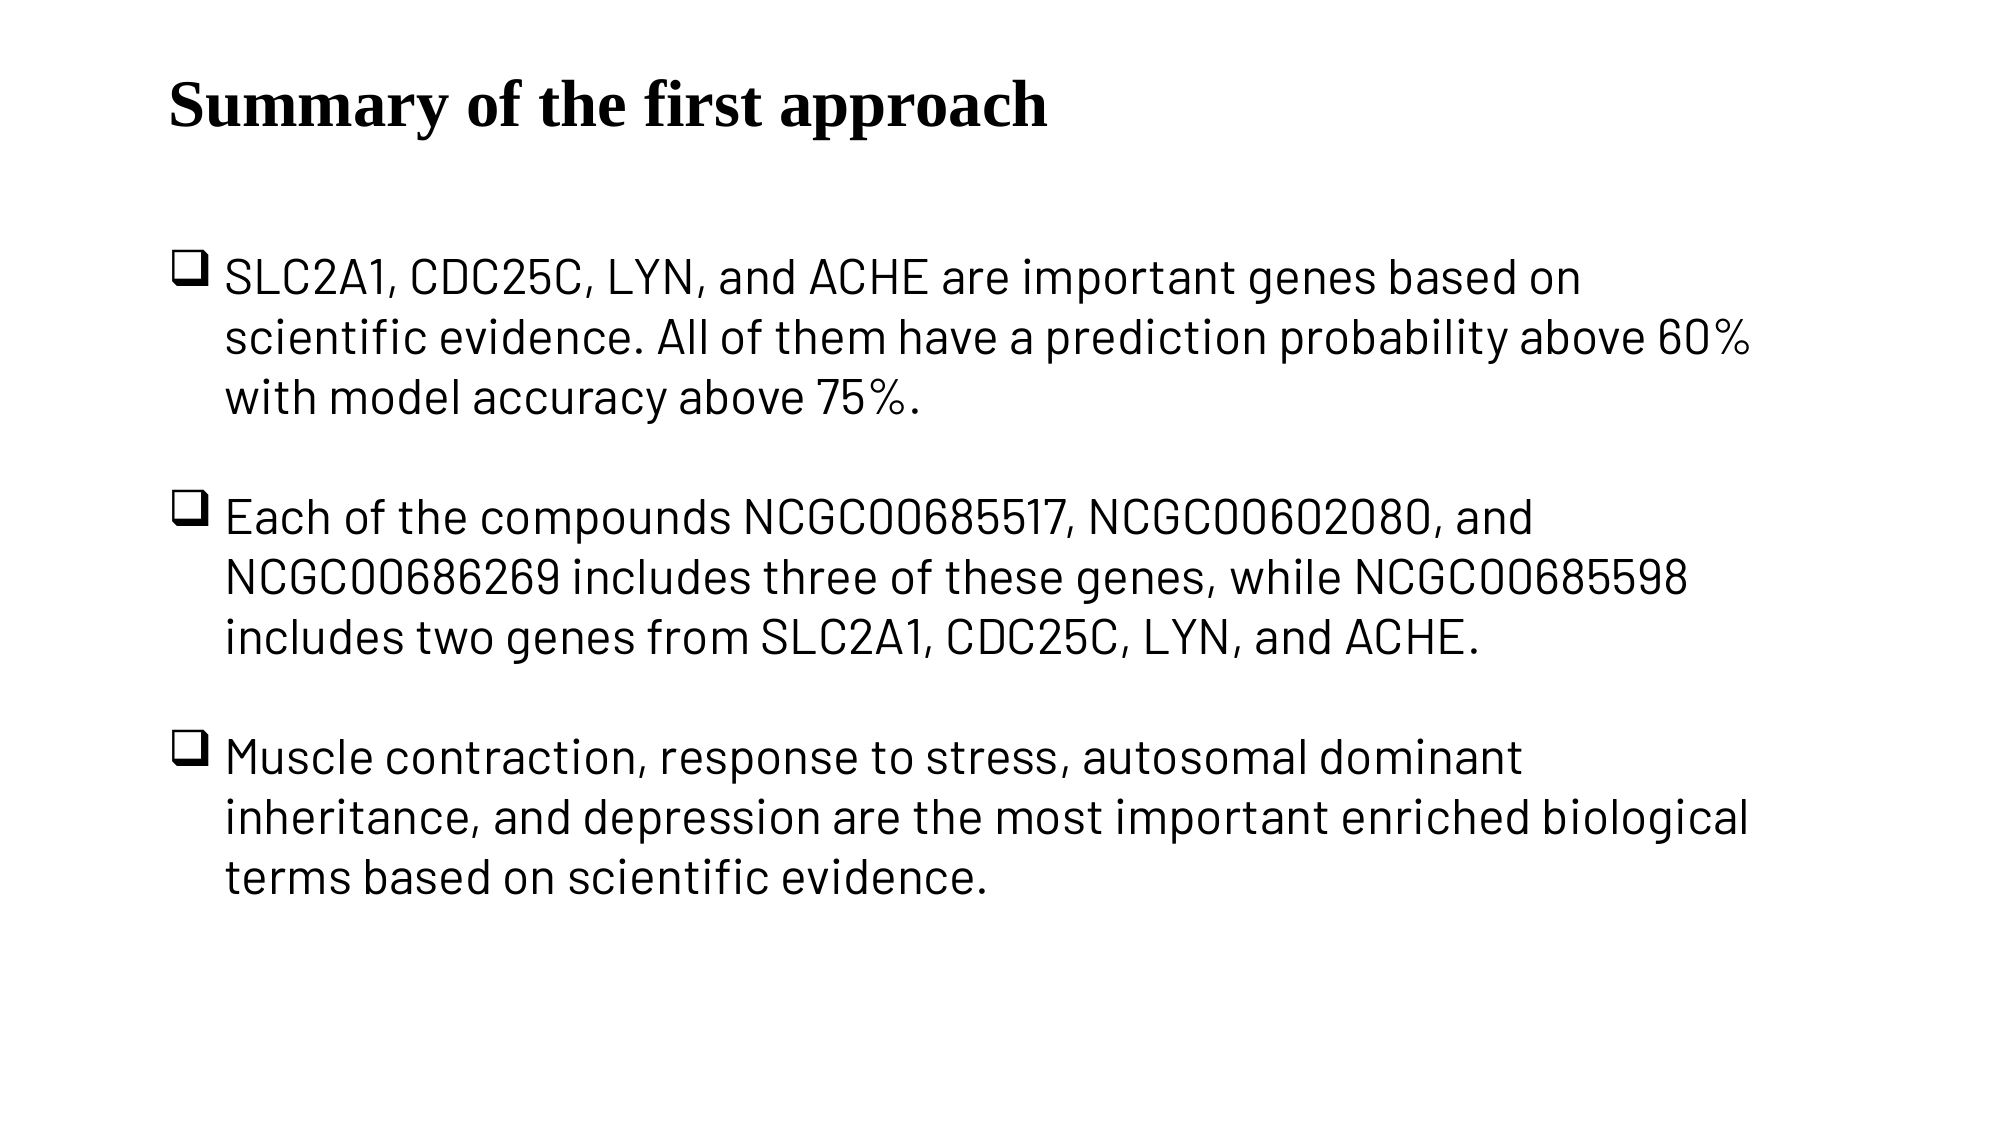

Summary of the first approach

SLC2A1, CDC25C, LYN, and ACHE are important genes based on scientific evidence. All of them have a prediction probability above 60% with model accuracy above 75%.

Each of the compounds NCGC00685517, NCGC00602080, and NCGC00686269 includes three of these genes, while NCGC00685598 includes two genes from SLC2A1, CDC25C, LYN, and ACHE.

Muscle contraction, response to stress, autosomal dominant inheritance, and depression are the most important enriched biological terms based on scientific evidence.